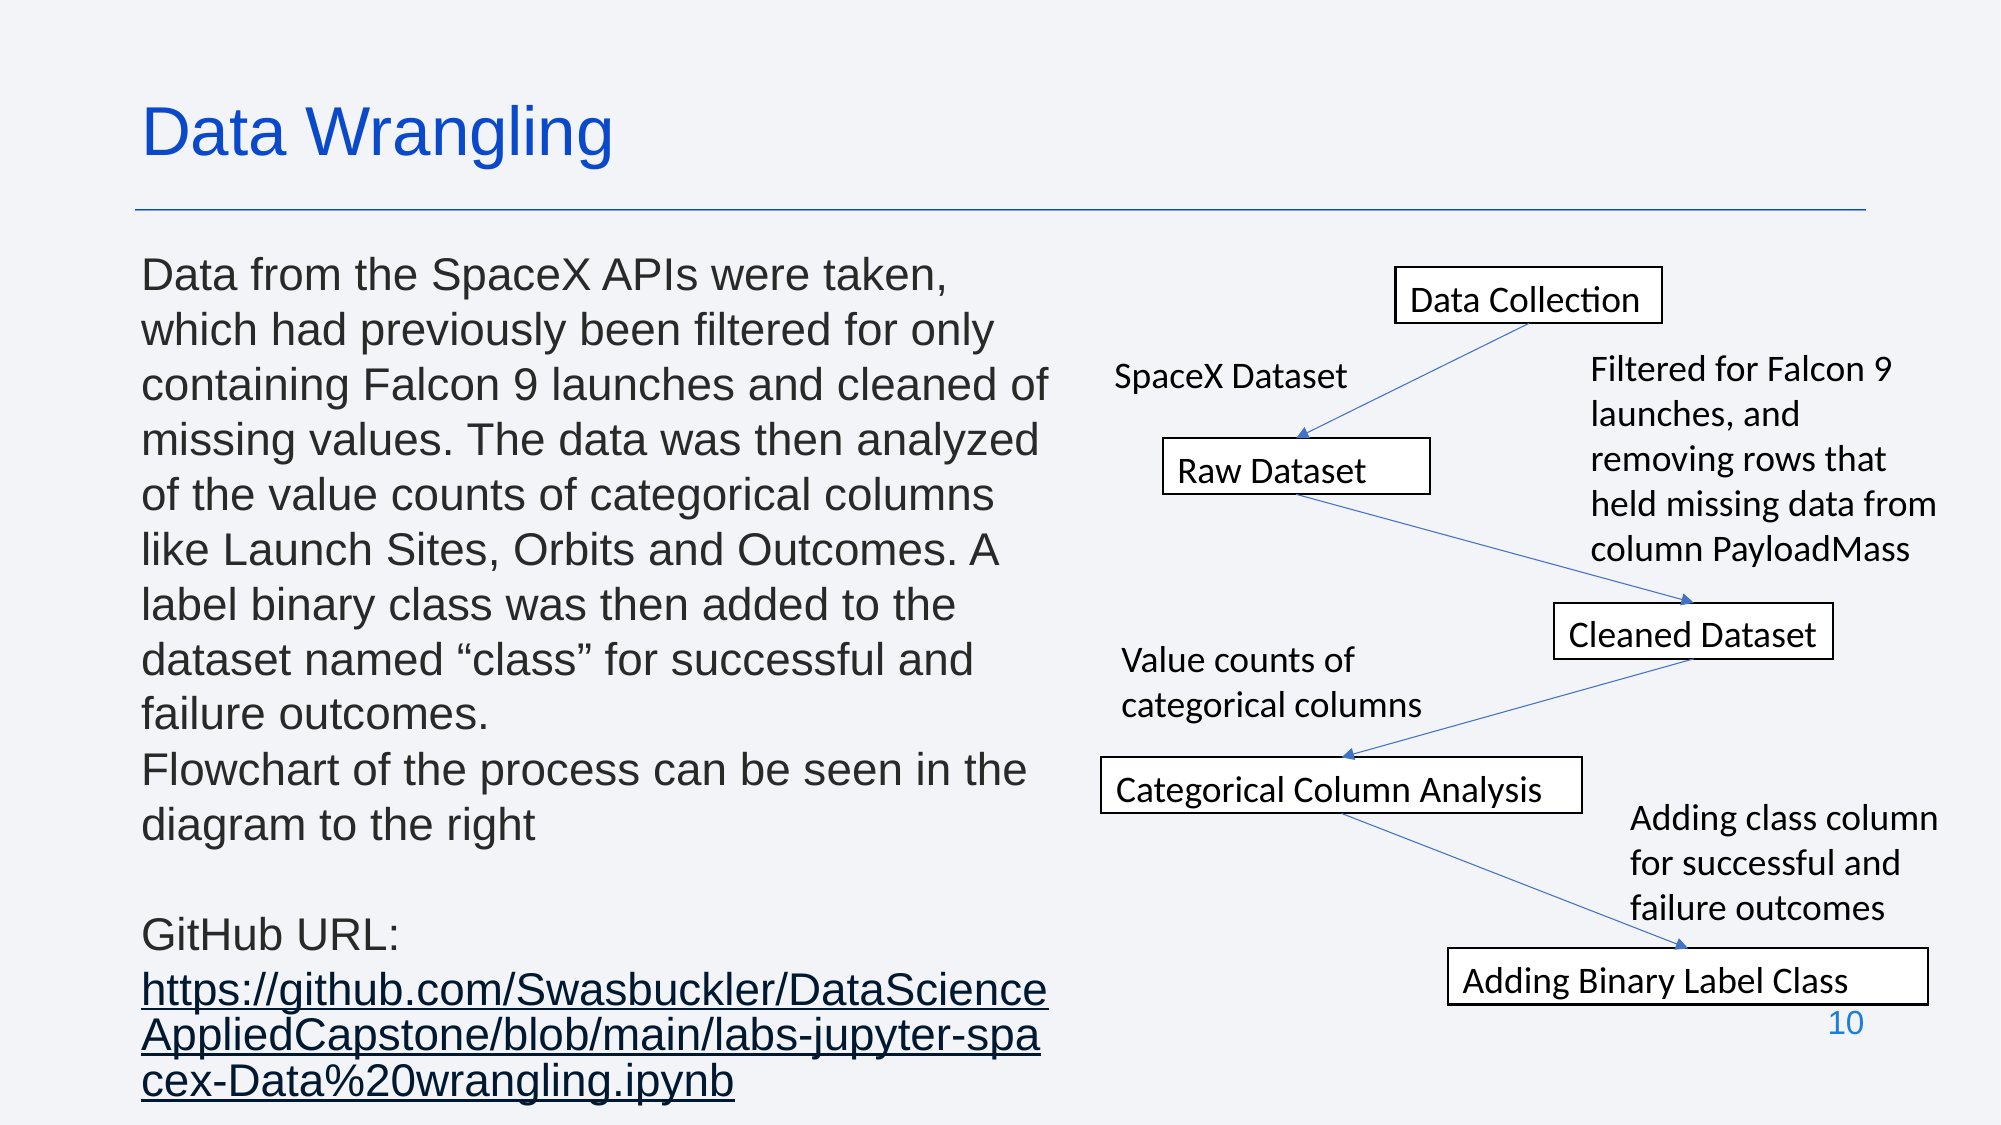

Data Wrangling
Data from the SpaceX APIs were taken, which had previously been filtered for only containing Falcon 9 launches and cleaned of missing values. The data was then analyzed of the value counts of categorical columns like Launch Sites, Orbits and Outcomes. A label binary class was then added to the dataset named “class” for successful and failure outcomes.
Flowchart of the process can be seen in the diagram to the right

GitHub URL: https://github.com/Swasbuckler/DataScienceAppliedCapstone/blob/main/labs-jupyter-spacex-Data%20wrangling.ipynb

Data Collection
Filtered for Falcon 9 launches, and removing rows that held missing data from column PayloadMass
SpaceX Dataset
Raw Dataset
Cleaned Dataset
Value counts of categorical columns
Categorical Column Analysis
Adding class column for successful and failure outcomes
Adding Binary Label Class
10